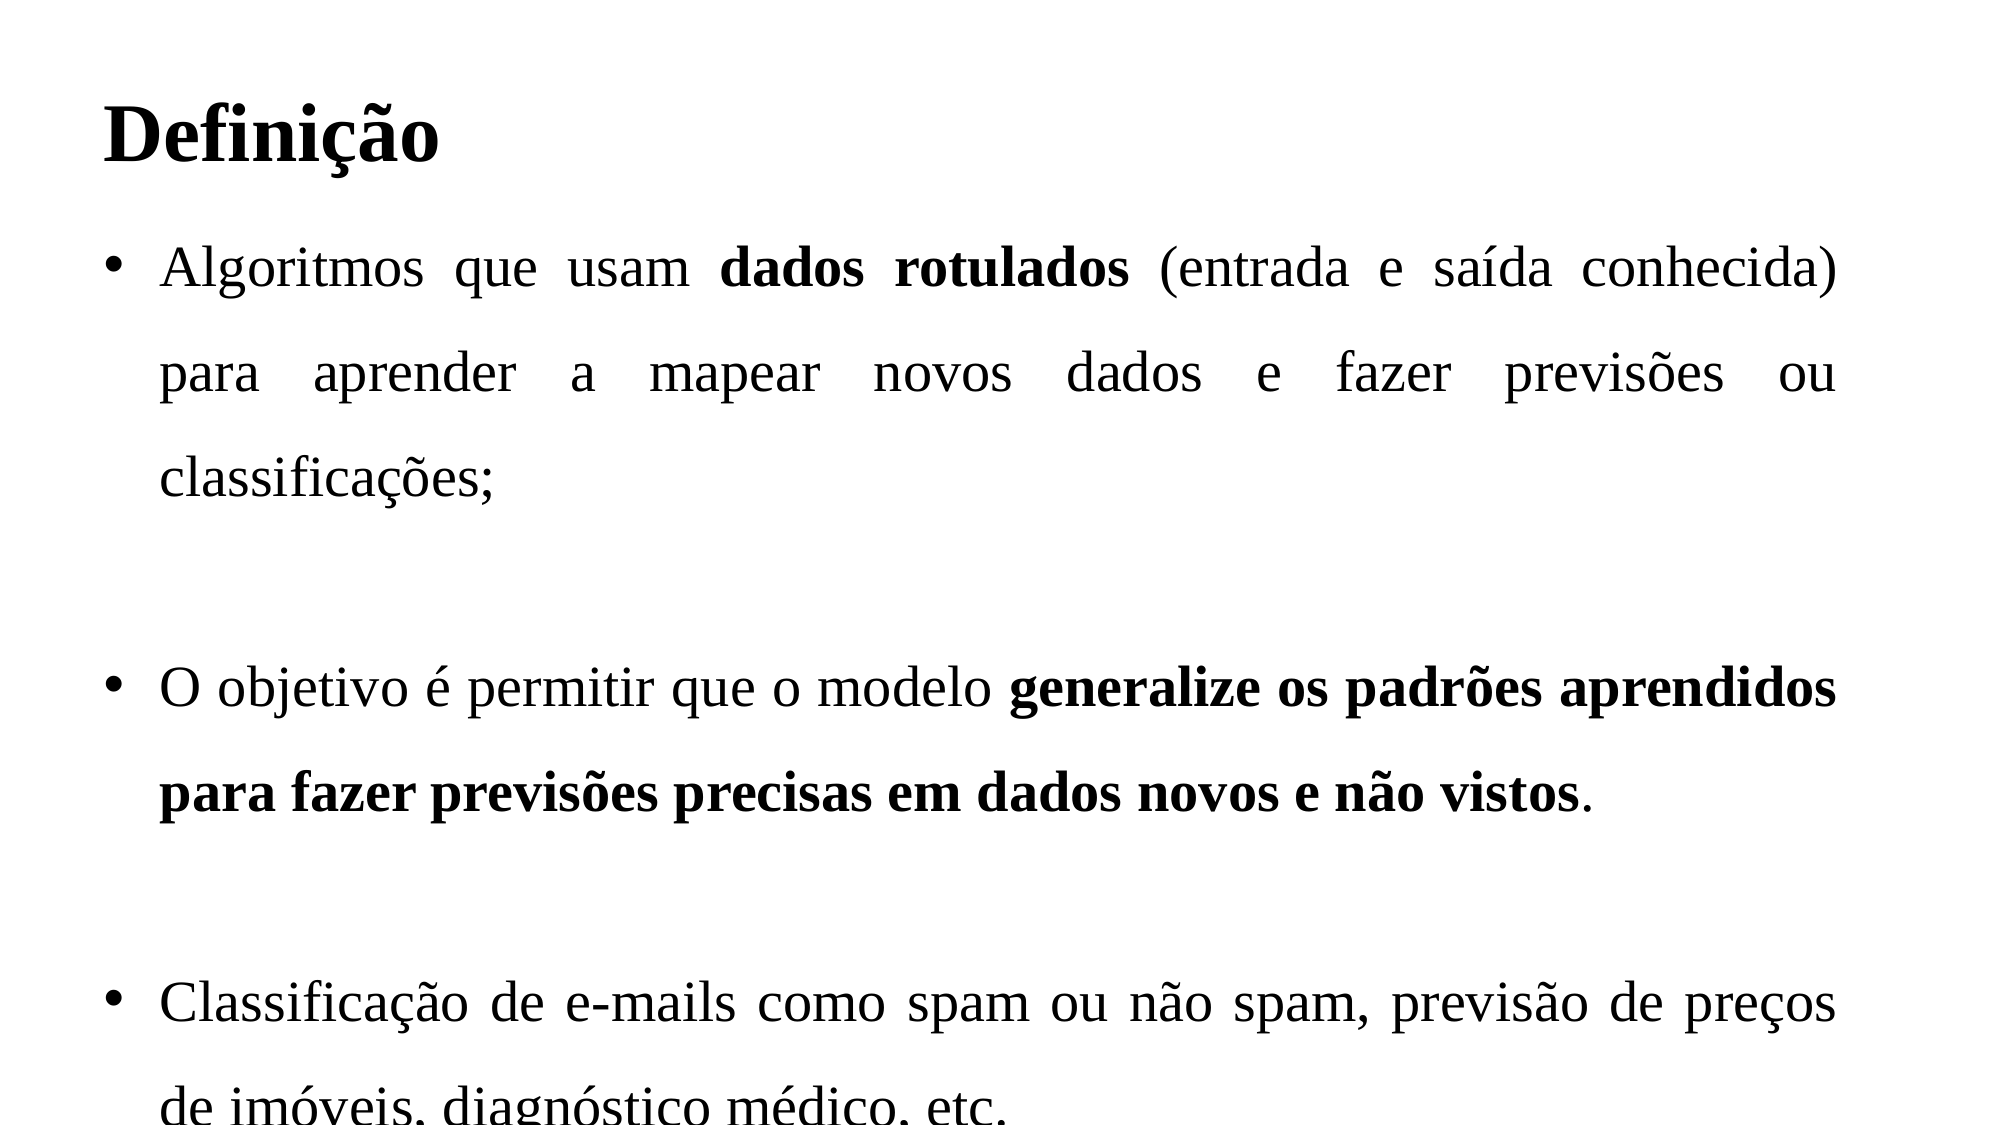

Definição
Algoritmos que usam dados rotulados (entrada e saída conhecida) para aprender a mapear novos dados e fazer previsões ou classificações;

O objetivo é permitir que o modelo generalize os padrões aprendidos para fazer previsões precisas em dados novos e não vistos.

Classificação de e-mails como spam ou não spam, previsão de preços de imóveis, diagnóstico médico, etc.